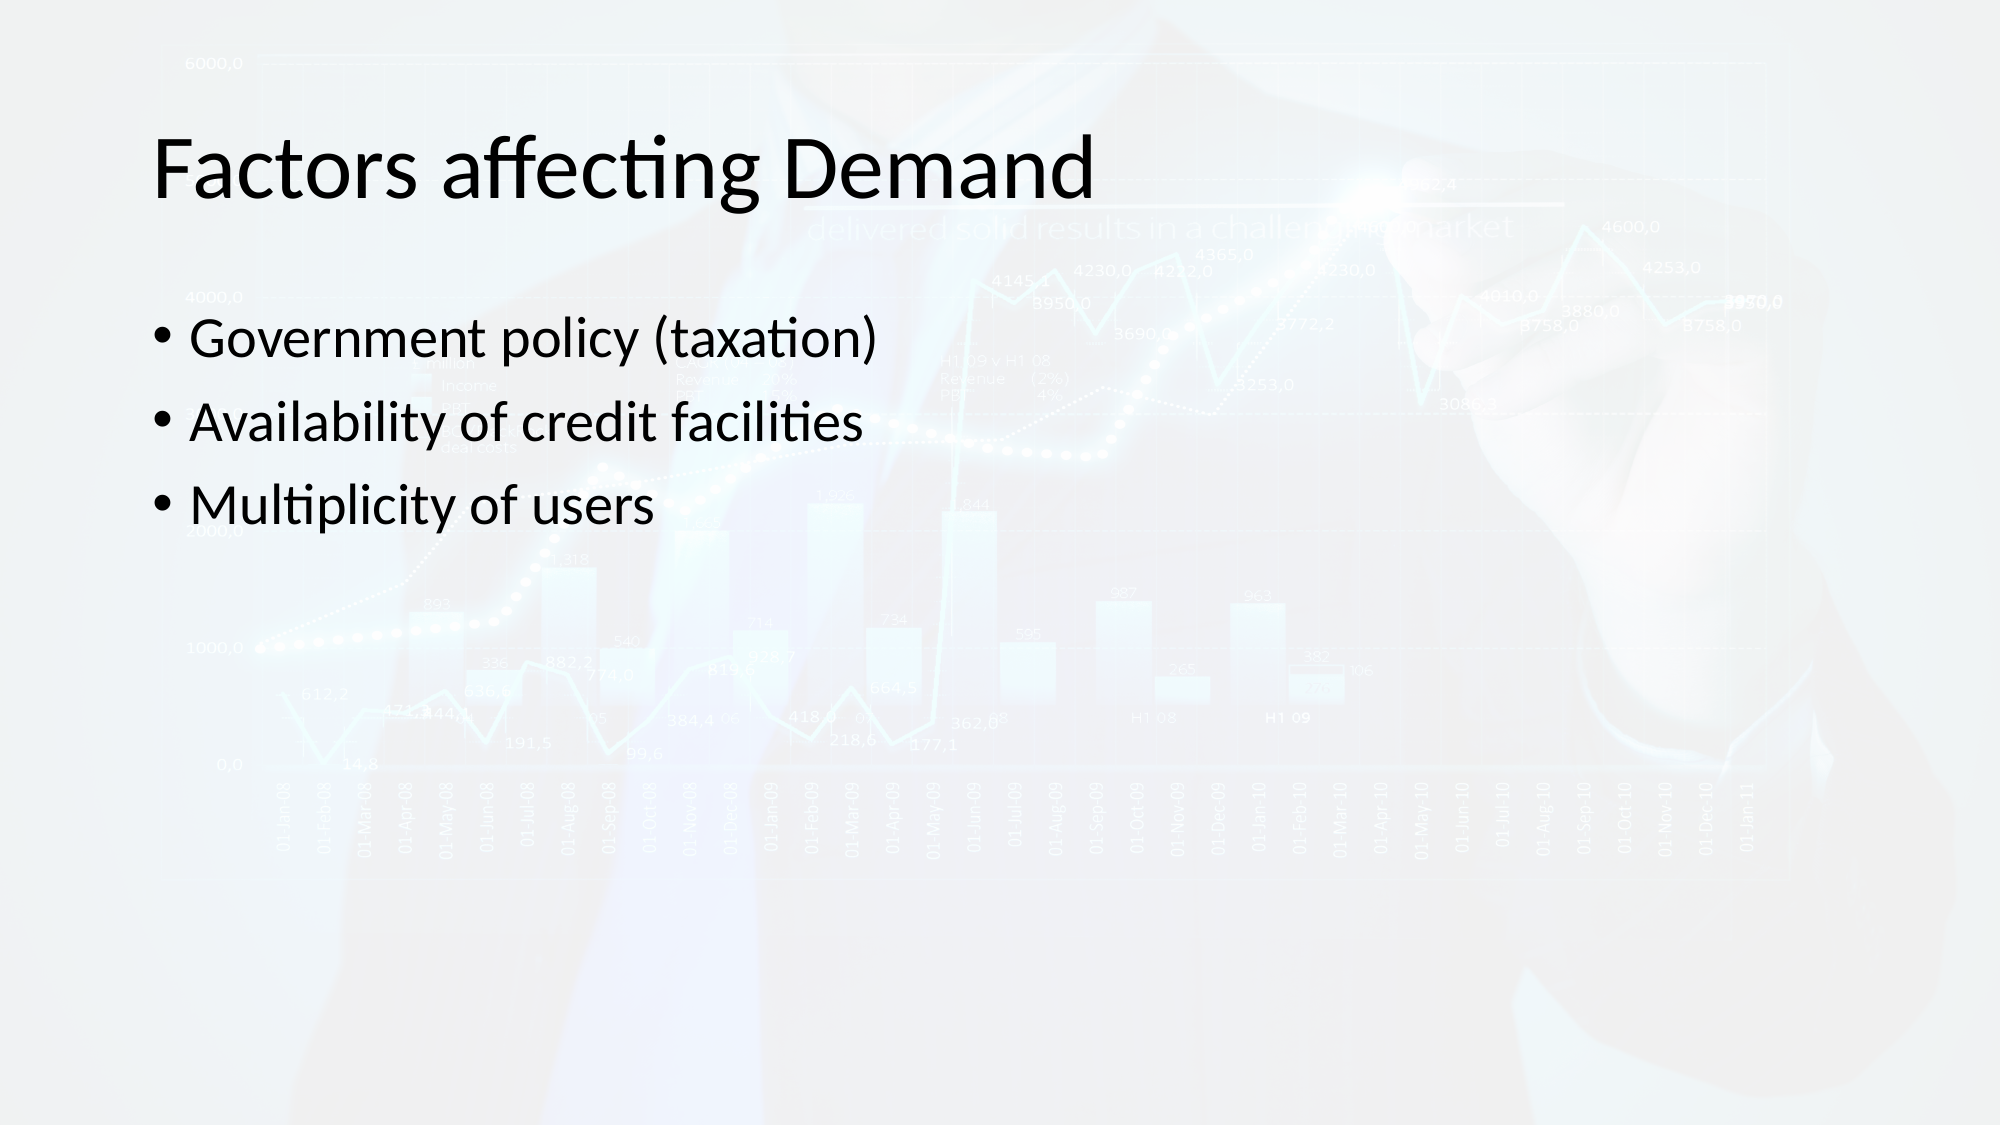

# Factors affecting Demand
Government policy (taxation)
Availability of credit facilities
Multiplicity of users